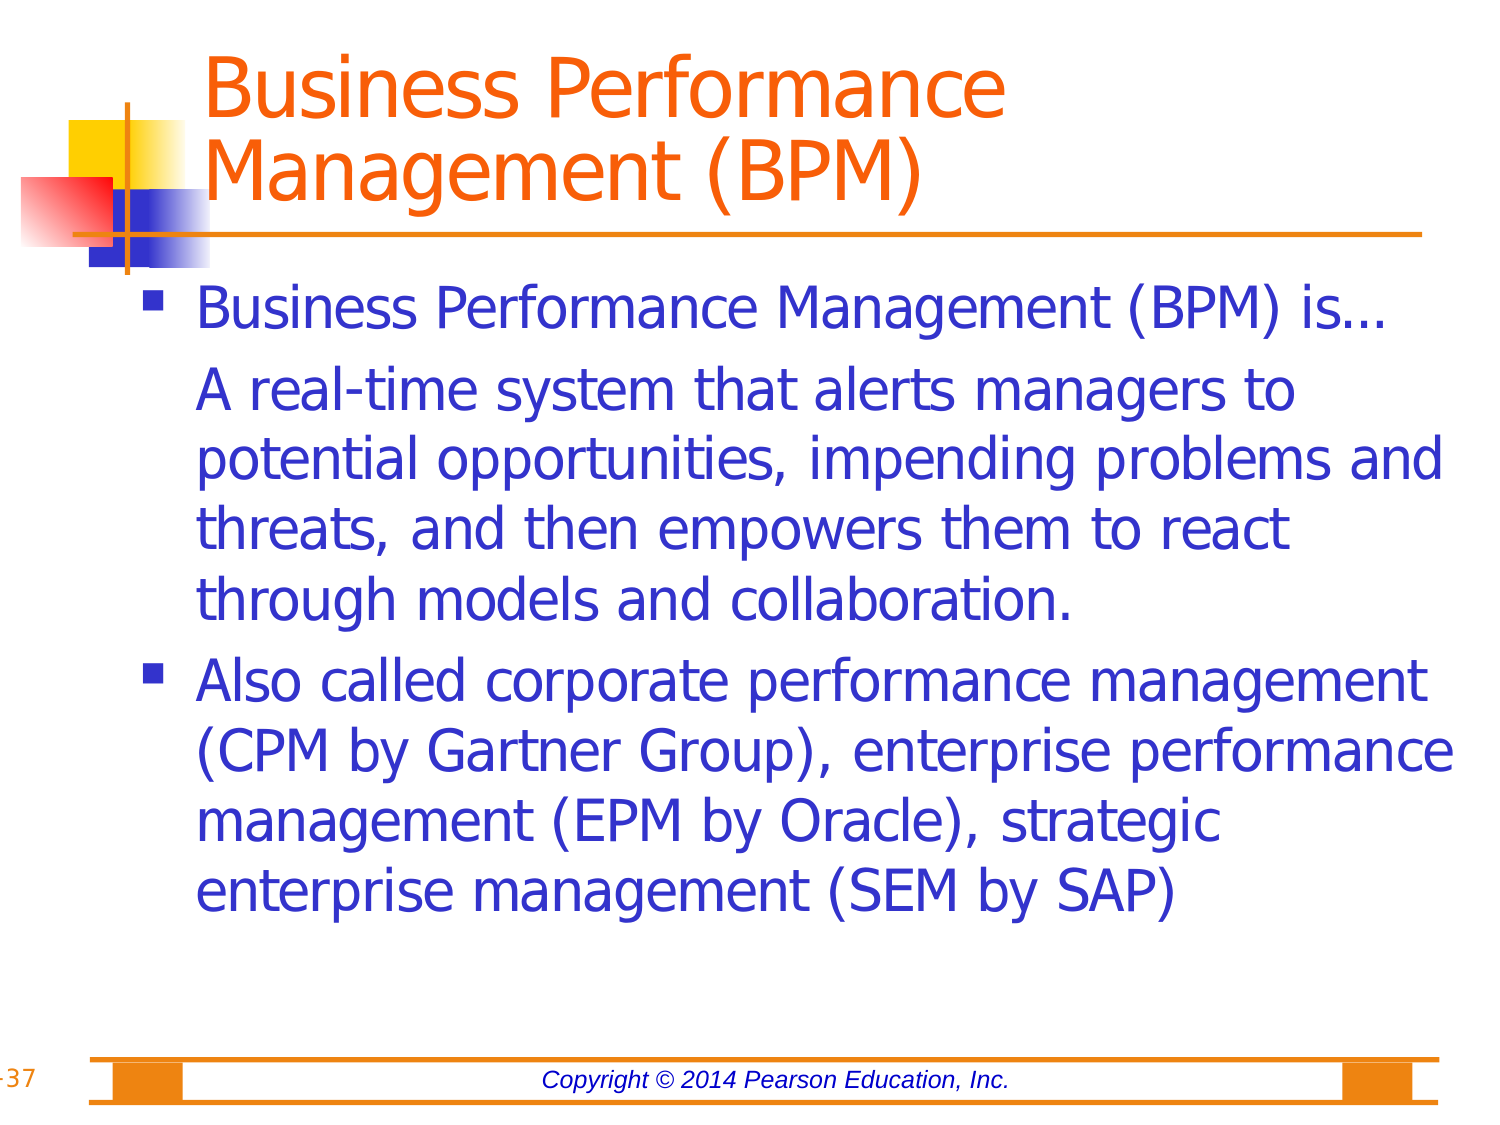

# Business Performance Management (BPM)
Business Performance Management (BPM) is…
	A real-time system that alerts managers to potential opportunities, impending problems and threats, and then empowers them to react through models and collaboration.
Also called corporate performance management (CPM by Gartner Group), enterprise performance management (EPM by Oracle), strategic enterprise management (SEM by SAP)